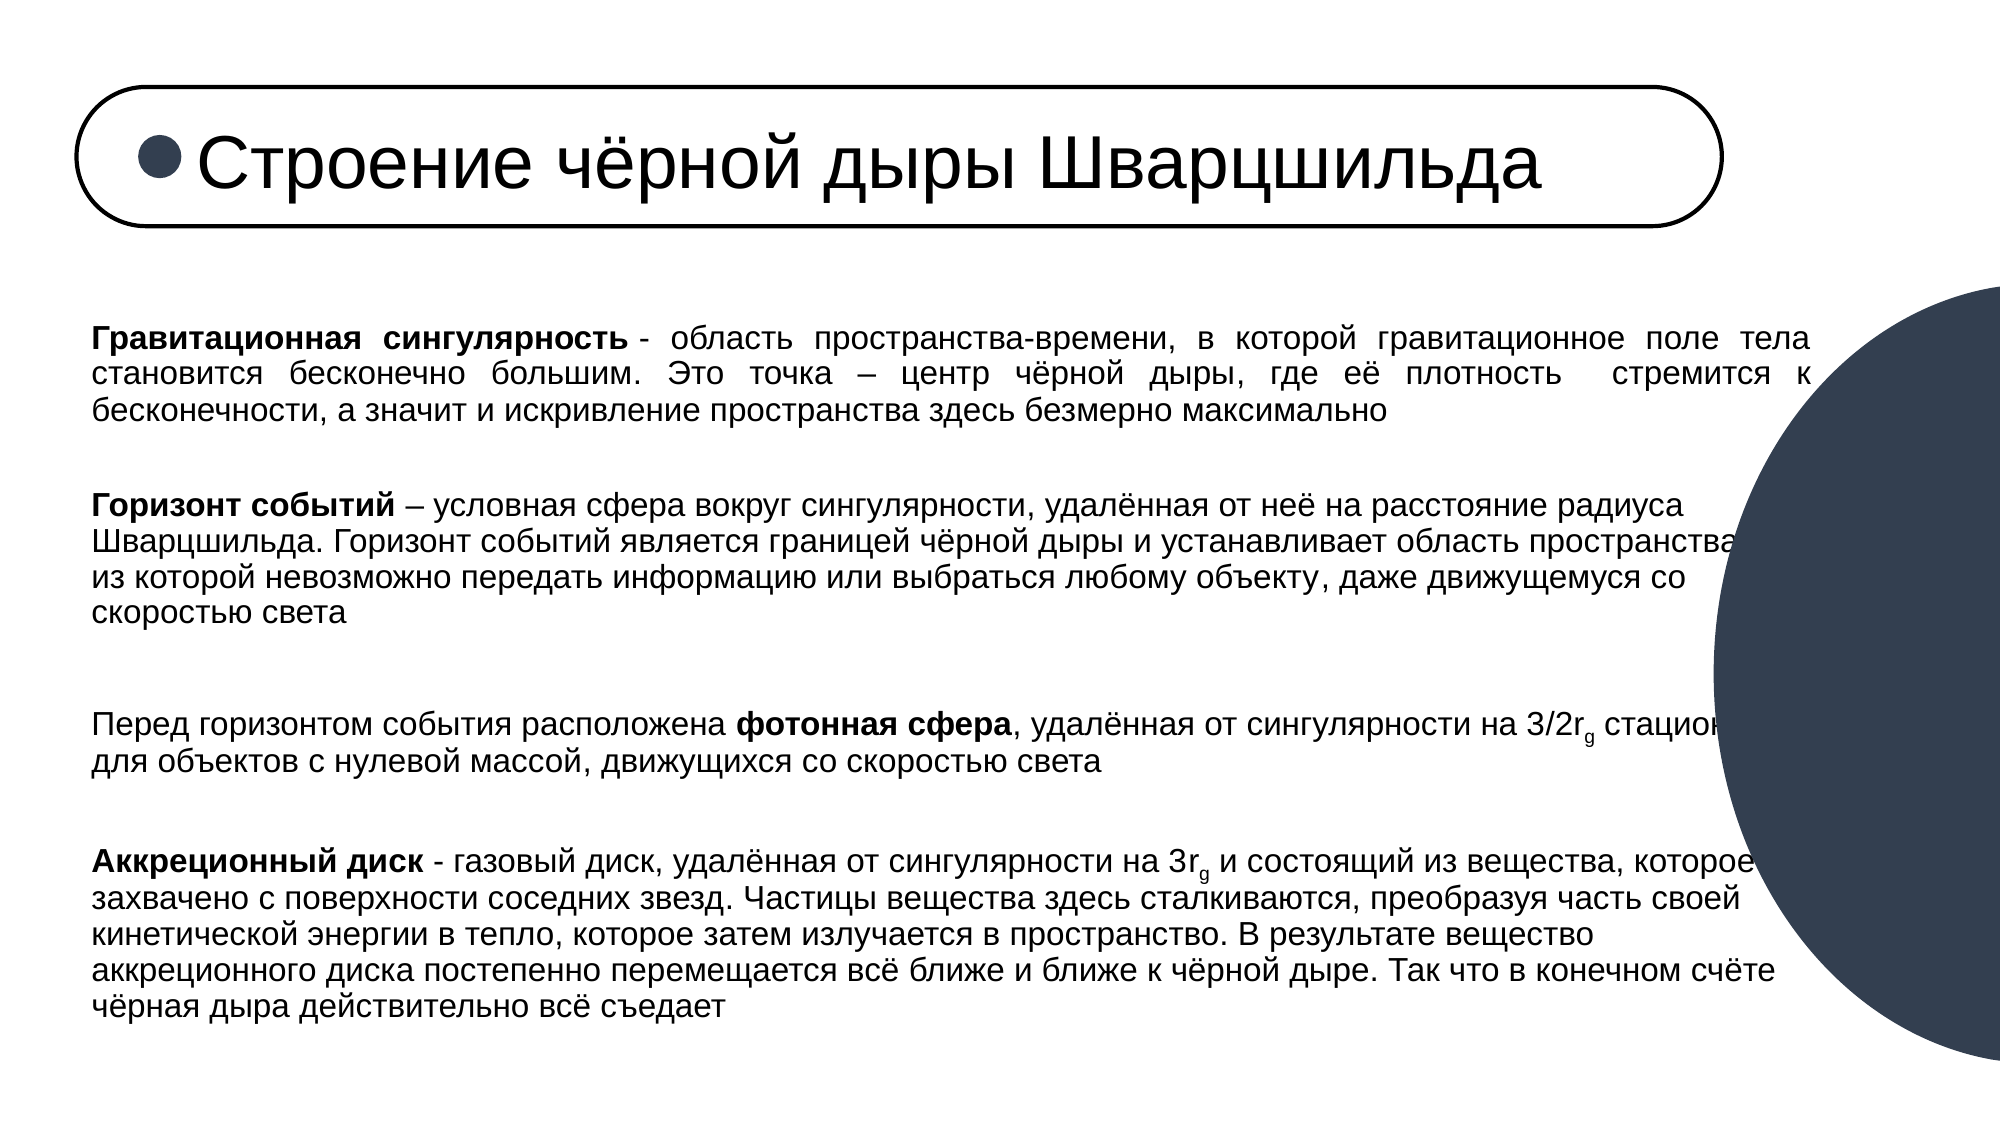

Строение чёрной дыры Шварцшильда

Гравитационная сингулярность - область пространства-времени, в которой гравитационное поле тела становится бесконечно большим. Это точка – центр чёрной дыры, где её плотность  стремится к бесконечности, а значит и искривление пространства здесь безмерно максимально

Горизонт событий – условная сфера вокруг сингулярности, удалённая от неё на расстояние радиуса Шварцшильда. Горизонт событий является границей чёрной дыры и устанавливает область пространства, из которой невозможно передать информацию или выбраться любому объекту, даже движущемуся со скоростью света
Перед горизонтом события расположена фотонная сфера, удалённая от сингулярности на 3/2rg стационарная орбита для объектов с нулевой массой, движущихся со скоростью света
Аккреционный диск - газовый диск, удалённая от сингулярности на 3rg и состоящий из вещества, которое захвачено с поверхности соседних звезд. Частицы вещества здесь сталкиваются, преобразуя часть своей кинетической энергии в тепло, которое затем излучается в пространство. В результате вещество аккреционного диска постепенно перемещается всё ближе и ближе к чёрной дыре. Так что в конечном счёте чёрная дыра действительно всё съедает